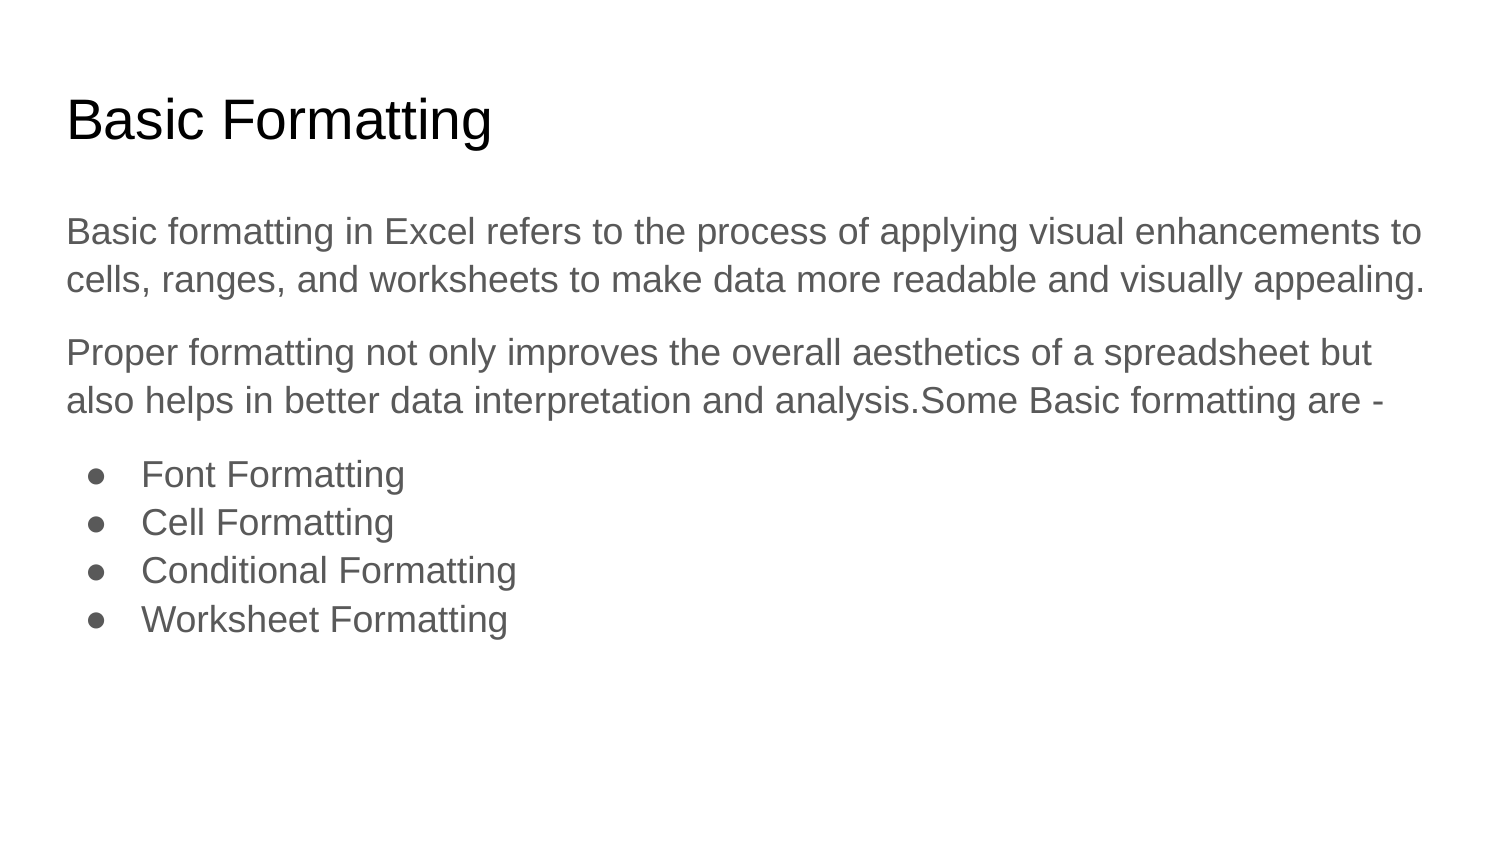

# Basic Formatting
Basic formatting in Excel refers to the process of applying visual enhancements to cells, ranges, and worksheets to make data more readable and visually appealing.
Proper formatting not only improves the overall aesthetics of a spreadsheet but also helps in better data interpretation and analysis.Some Basic formatting are -
Font Formatting
Cell Formatting
Conditional Formatting
Worksheet Formatting